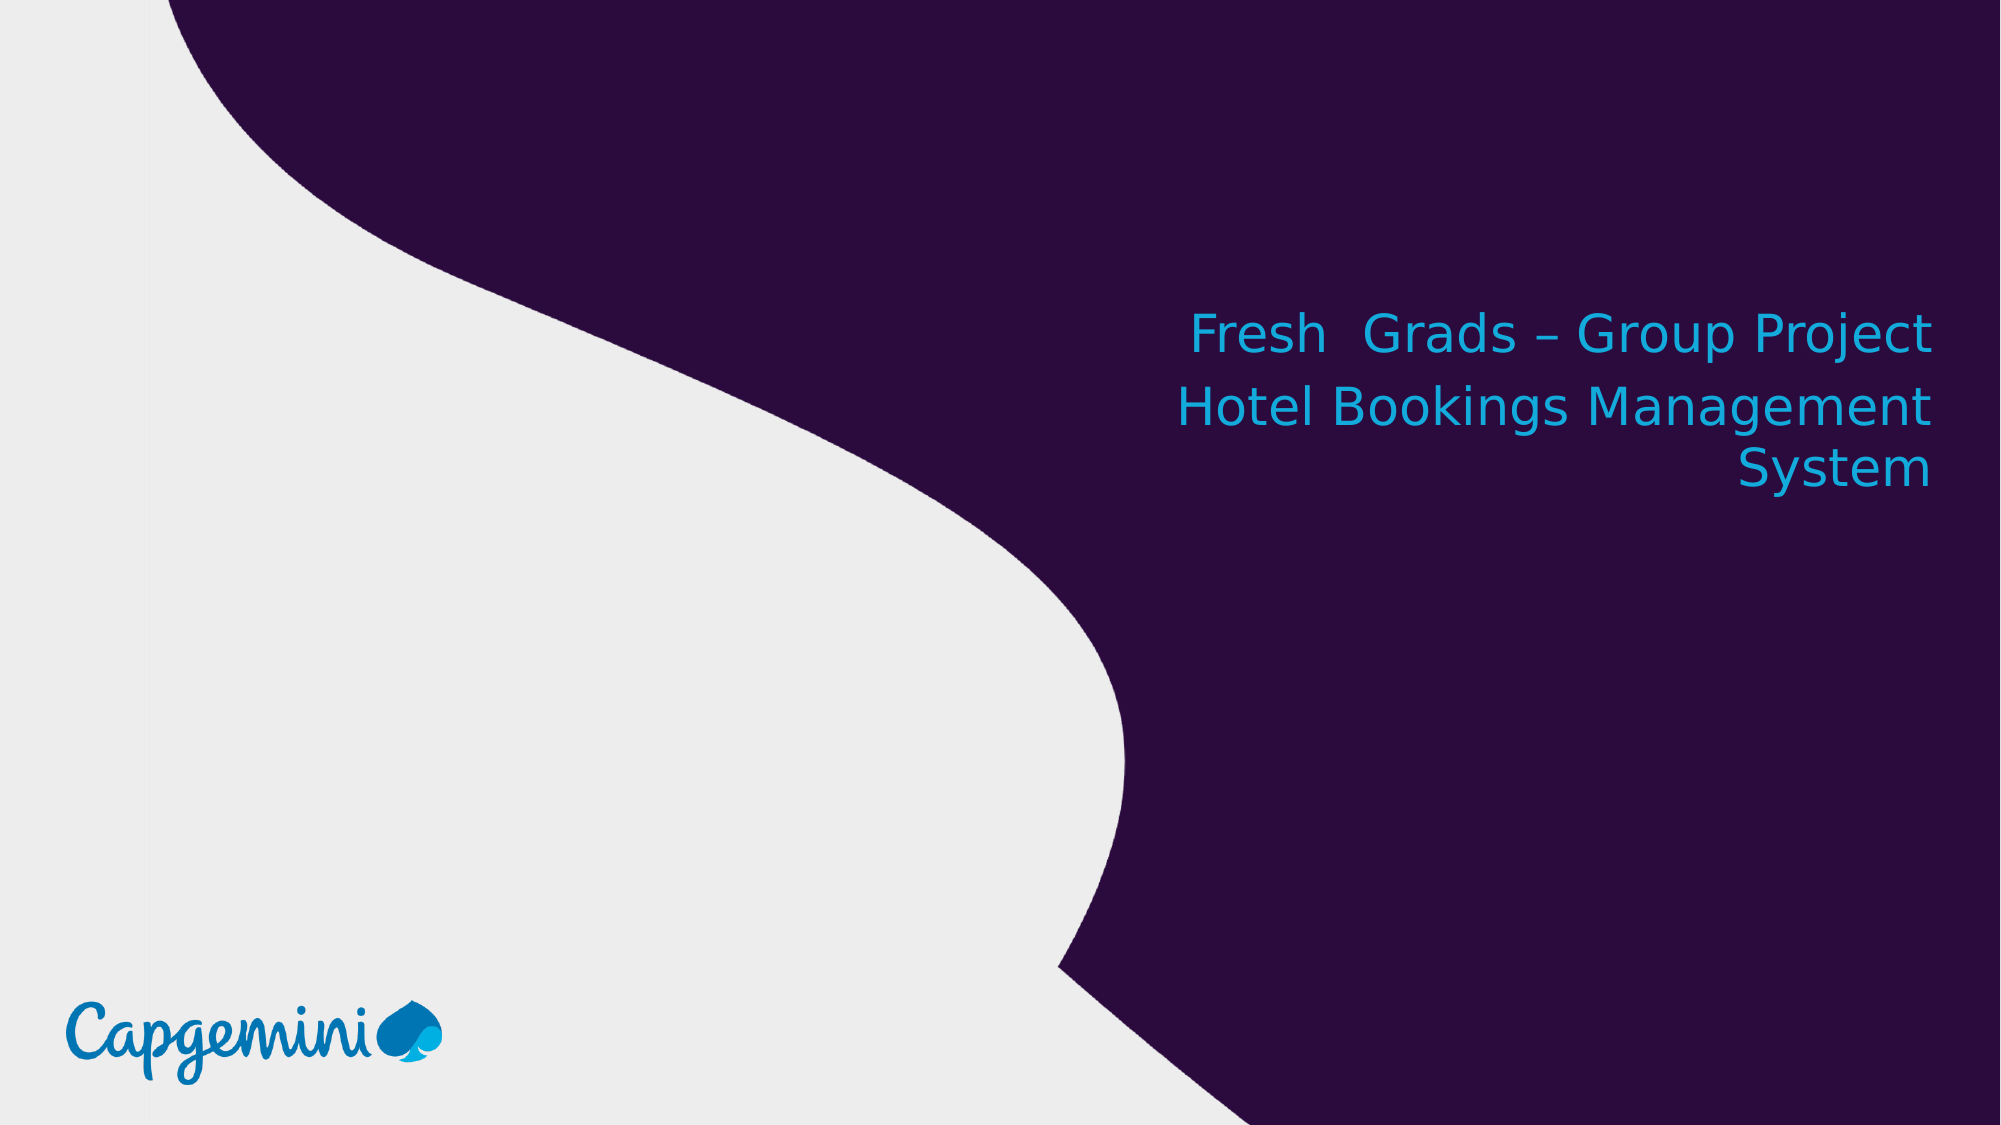

Fresh  Grads – Group Project
Hotel Bookings Management System